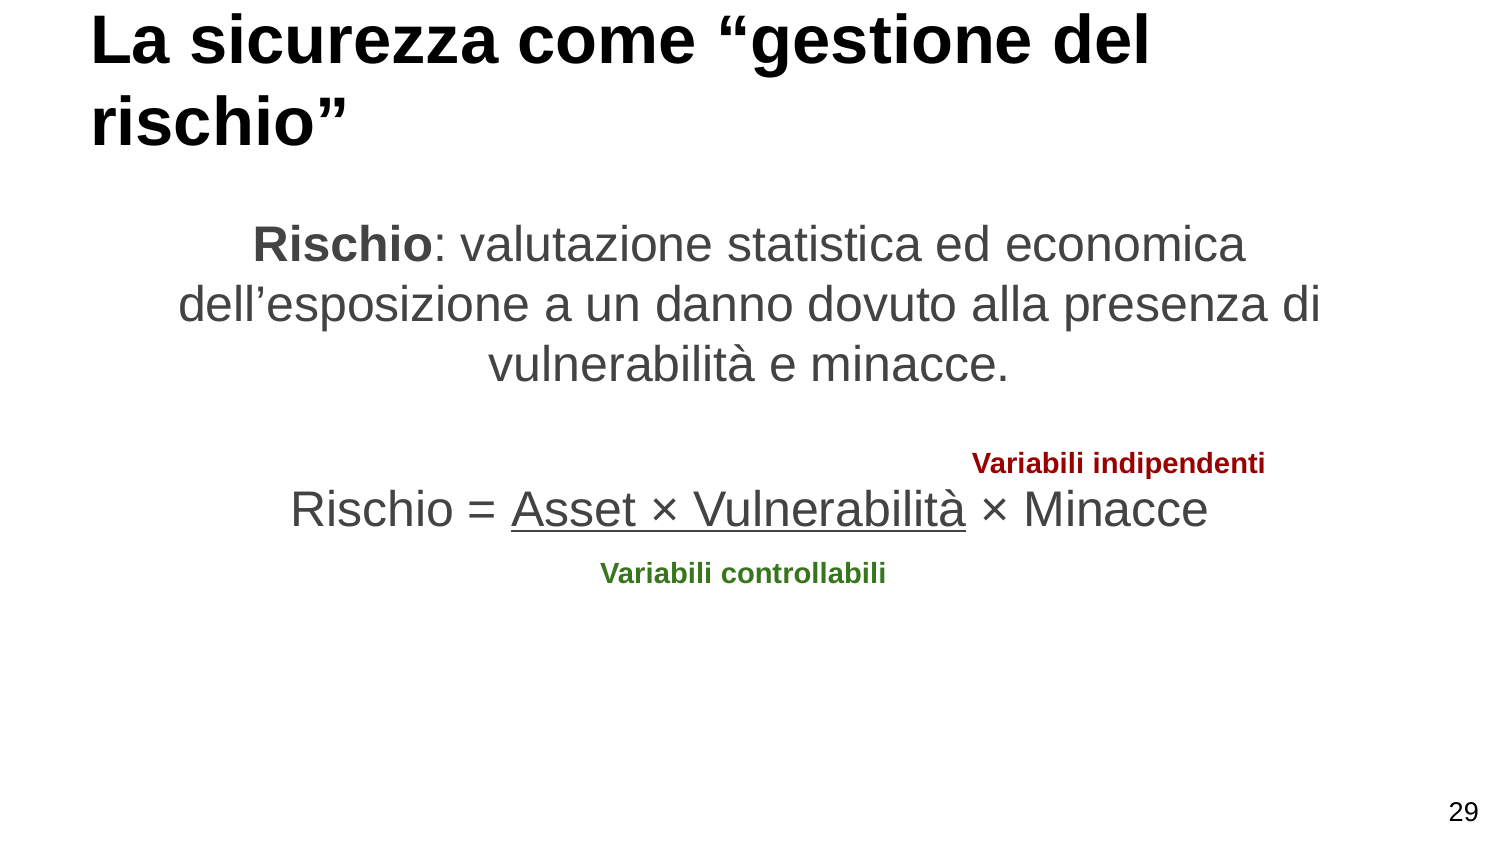

# La sicurezza come “gestione del rischio”
Rischio: valutazione statistica ed economica dell’esposizione a un danno dovuto alla presenza di vulnerabilità e minacce.

Rischio = Asset × Vulnerabilità × Minacce

Variabili indipendenti
Variabili controllabili
29